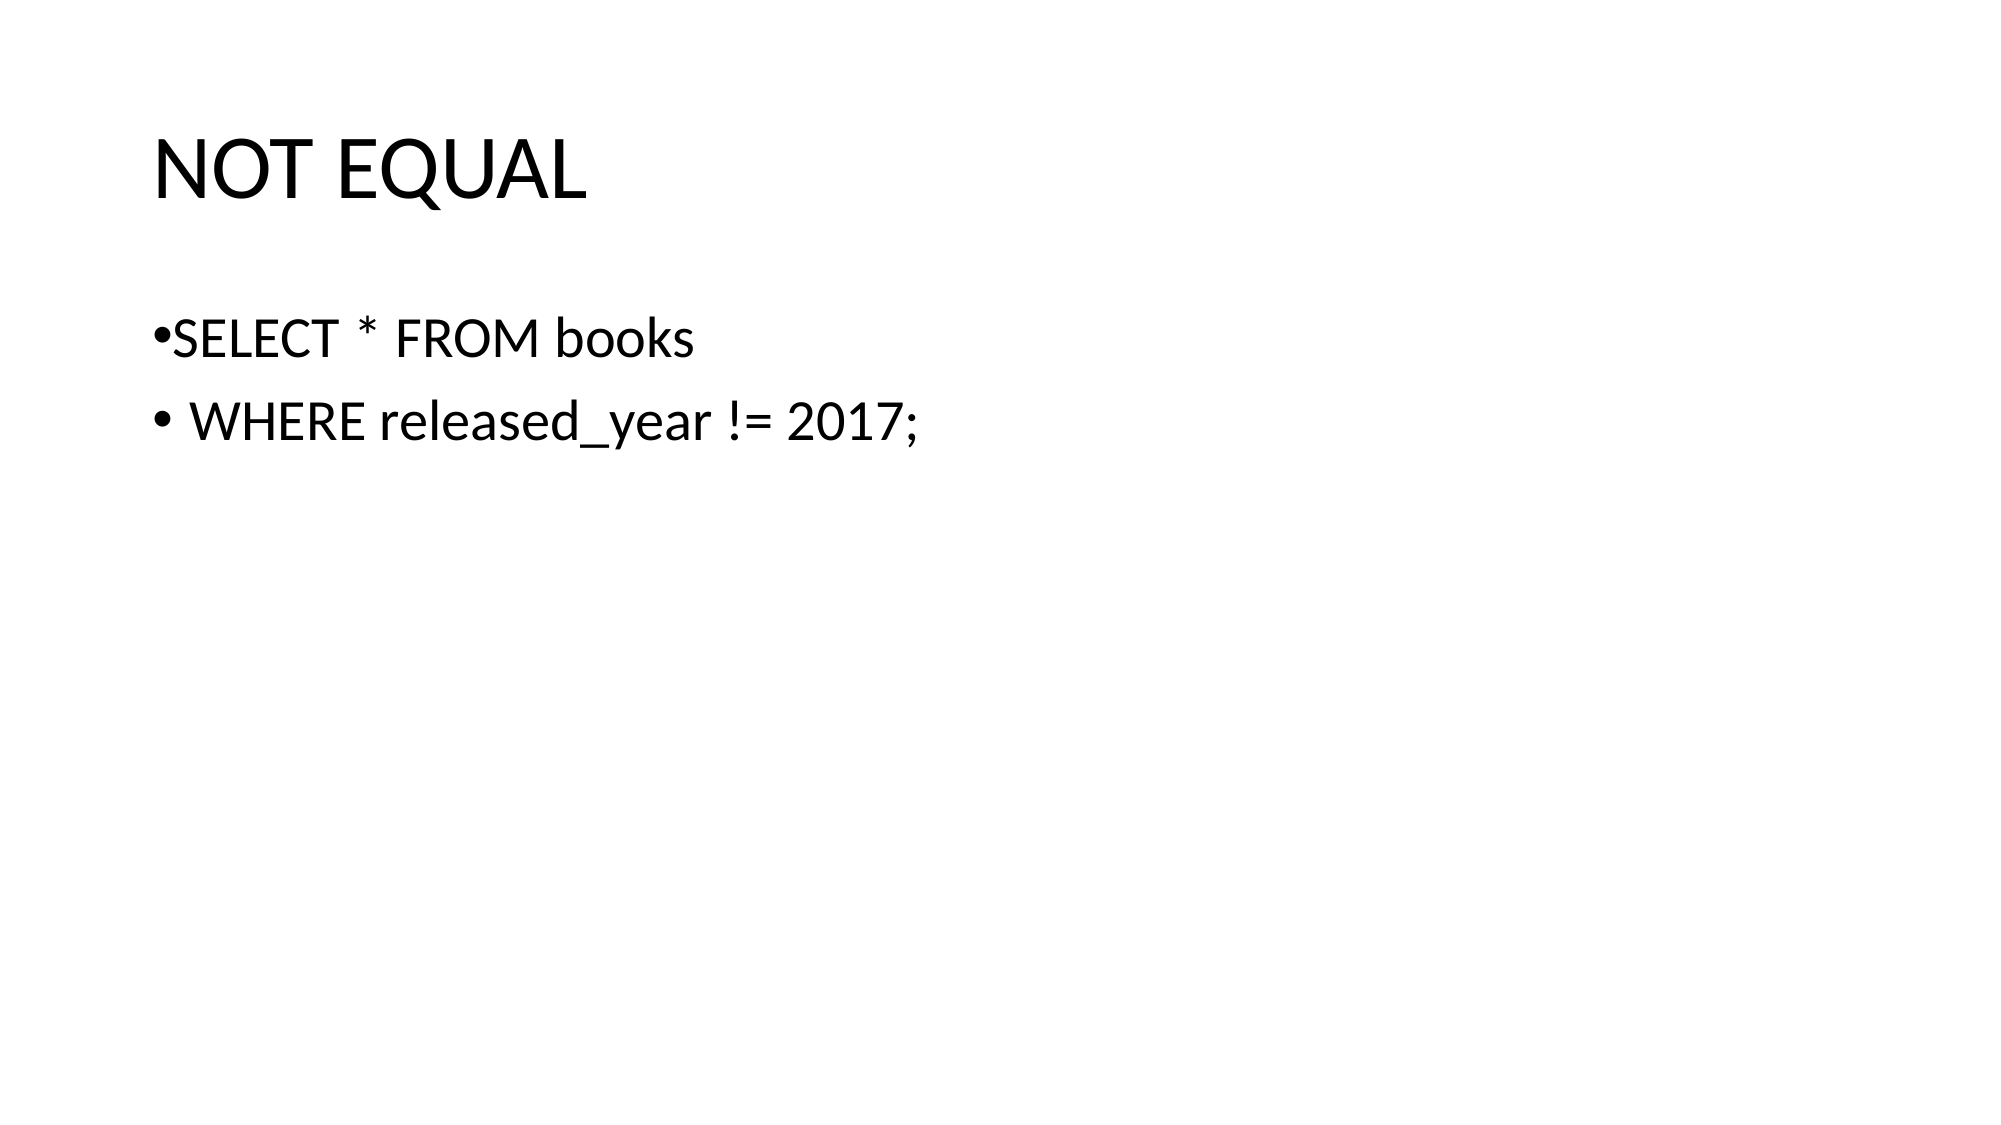

# NOT EQUAL
SELECT * FROM books
WHERE released_year != 2017;